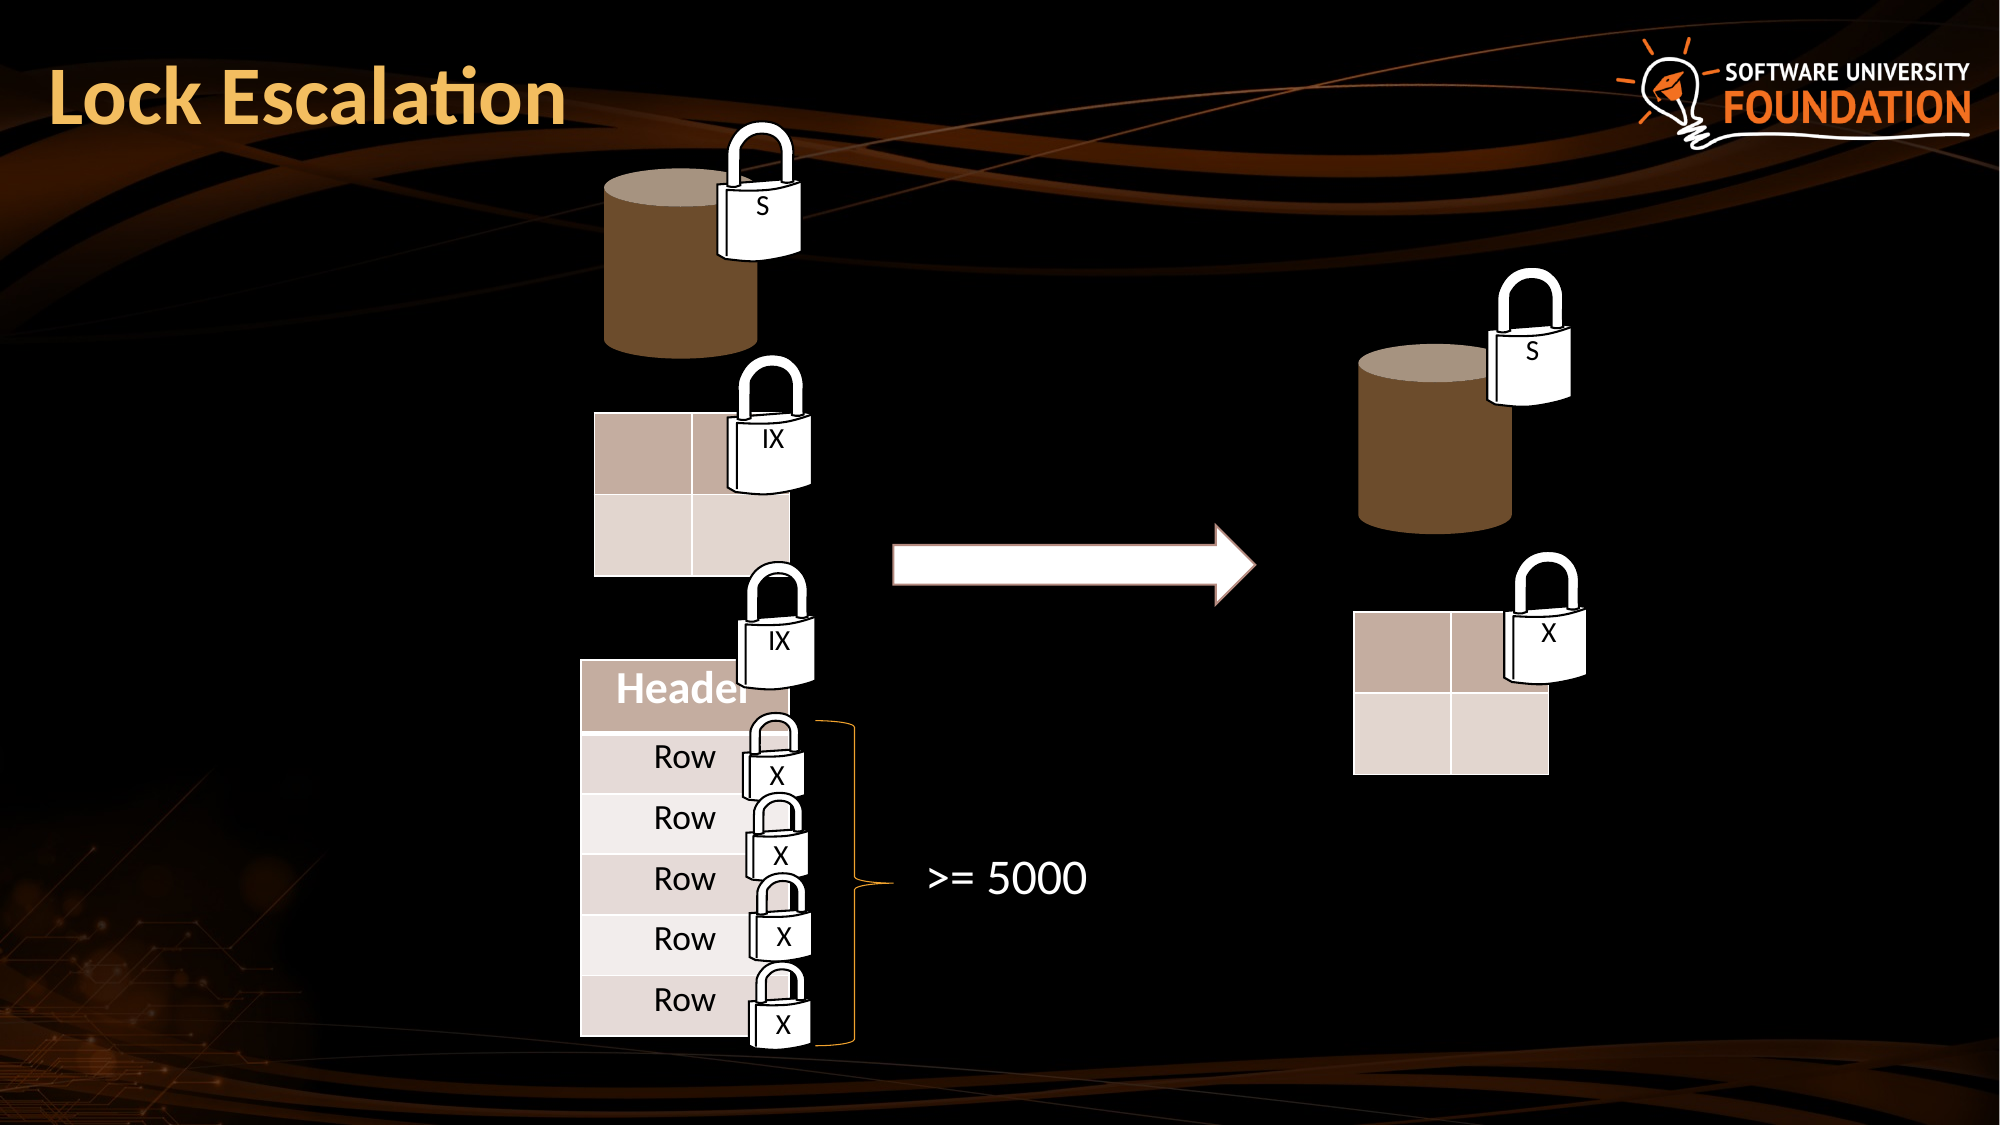

# Lock Escalation

 S

 S

 IX

|  |  |
| --- | --- |
|  |  |

 X

 IX

|  |  |
| --- | --- |
|  |  |
| Header |
| --- |
| Row |
| Row |
| Row |
| Row |
| Row |

 X

 X

>= 5000

 X

 X